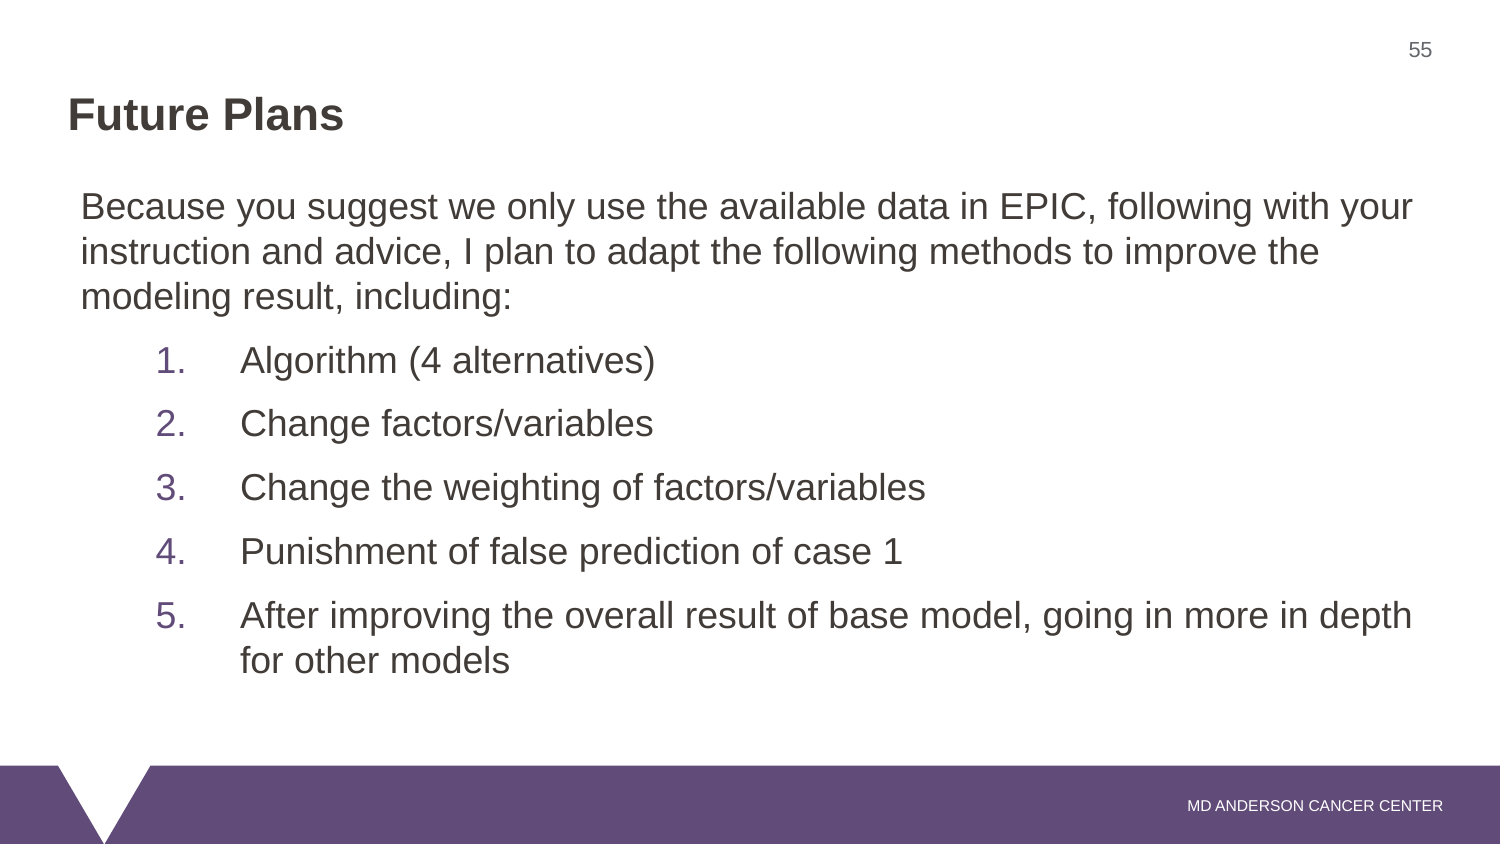

55
# Future Plans
Because you suggest we only use the available data in EPIC, following with your instruction and advice, I plan to adapt the following methods to improve the modeling result, including:
Algorithm (4 alternatives)
Change factors/variables
Change the weighting of factors/variables
Punishment of false prediction of case 1
After improving the overall result of base model, going in more in depth for other models